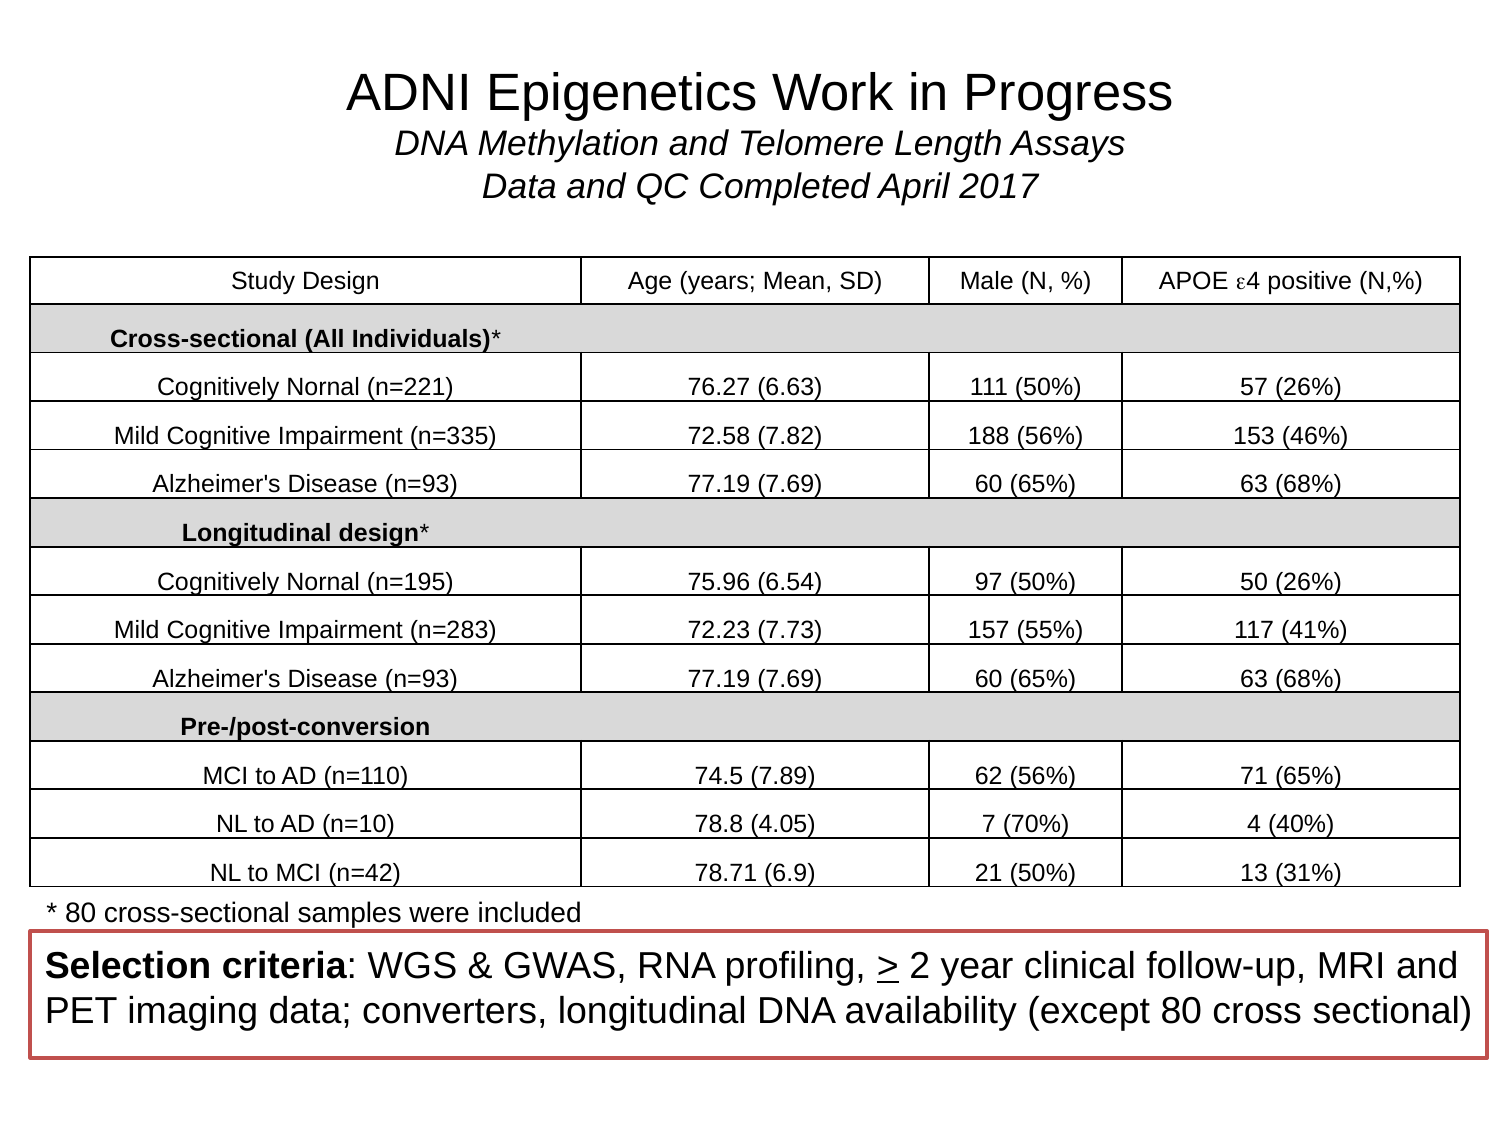

# ADNI Epigenetics Work in Progress DNA Methylation and Telomere Length Assays Data and QC Completed April 2017
| Study Design | Age (years; Mean, SD) | Male (N, %) | APOE ε4 positive (N,%) |
| --- | --- | --- | --- |
| Cross-sectional (All Individuals)\* |  |  |  |
| Cognitively Nornal (n=221) | 76.27 (6.63) | 111 (50%) | 57 (26%) |
| Mild Cognitive Impairment (n=335) | 72.58 (7.82) | 188 (56%) | 153 (46%) |
| Alzheimer's Disease (n=93) | 77.19 (7.69) | 60 (65%) | 63 (68%) |
| Longitudinal design\* |  |  |  |
| Cognitively Nornal (n=195) | 75.96 (6.54) | 97 (50%) | 50 (26%) |
| Mild Cognitive Impairment (n=283) | 72.23 (7.73) | 157 (55%) | 117 (41%) |
| Alzheimer's Disease (n=93) | 77.19 (7.69) | 60 (65%) | 63 (68%) |
| Pre-/post-conversion |  |  |  |
| MCI to AD (n=110) | 74.5 (7.89) | 62 (56%) | 71 (65%) |
| NL to AD (n=10) | 78.8 (4.05) | 7 (70%) | 4 (40%) |
| NL to MCI (n=42) | 78.71 (6.9) | 21 (50%) | 13 (31%) |
* 80 cross-sectional samples were included

Selection criteria: WGS & GWAS, RNA profiling, > 2 year clinical follow-up, MRI and PET imaging data; converters, longitudinal DNA availability (except 80 cross sectional)